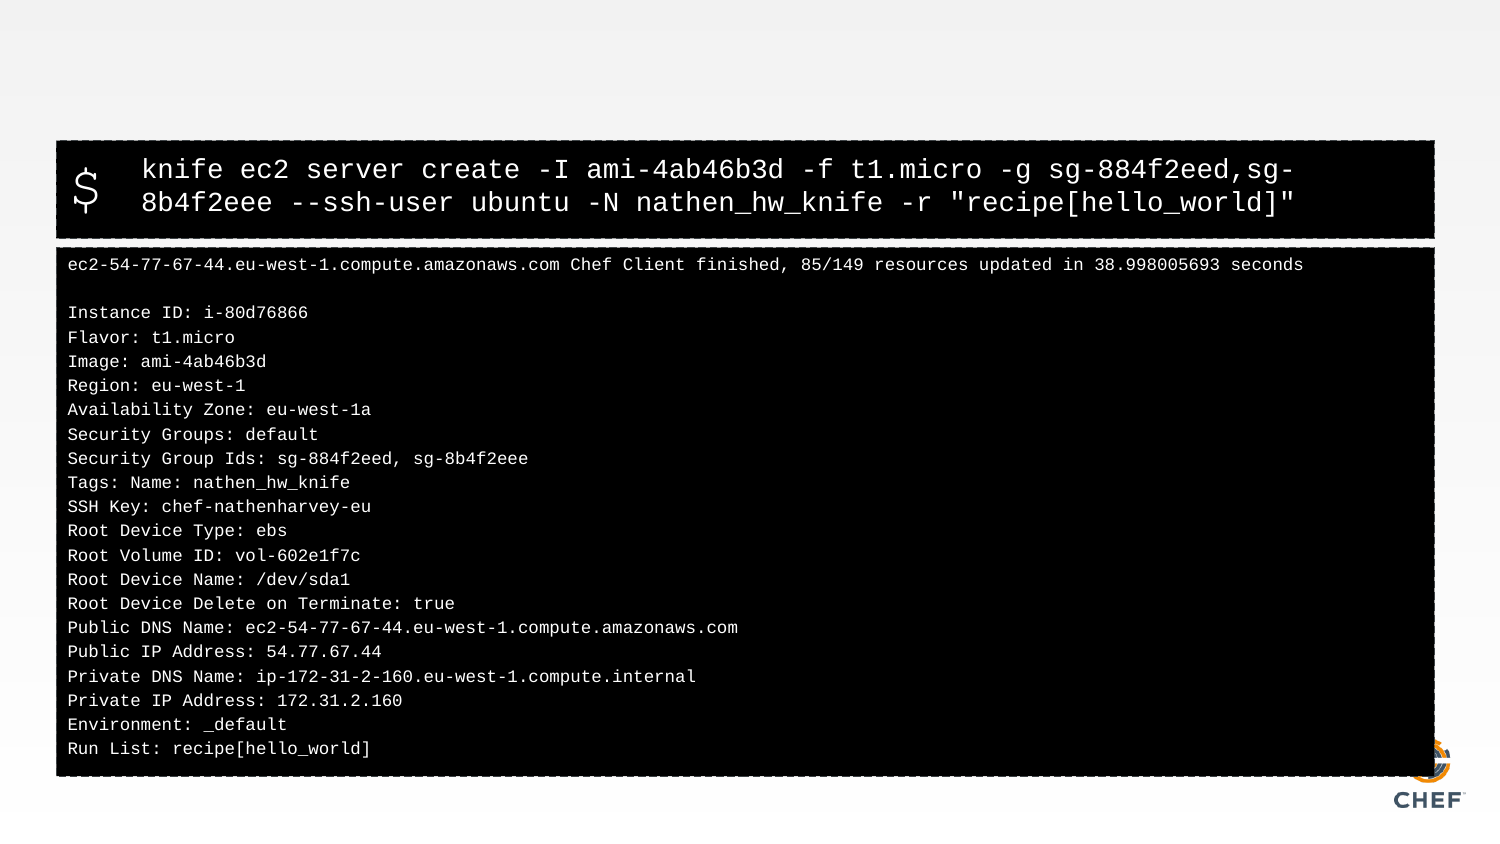

#
knife ec2 server create -I ami-4ab46b3d -f t1.micro -g sg-884f2eed,sg-8b4f2eee --ssh-user ubuntu -N nathen_hw_knife -r "recipe[hello_world]"
ec2-54-77-67-44.eu-west-1.compute.amazonaws.com Chef Client finished, 85/149 resources updated in 38.998005693 seconds

Instance ID: i-80d76866
Flavor: t1.micro
Image: ami-4ab46b3d
Region: eu-west-1
Availability Zone: eu-west-1a
Security Groups: default
Security Group Ids: sg-884f2eed, sg-8b4f2eee
Tags: Name: nathen_hw_knife
SSH Key: chef-nathenharvey-eu
Root Device Type: ebs
Root Volume ID: vol-602e1f7c
Root Device Name: /dev/sda1
Root Device Delete on Terminate: true
Public DNS Name: ec2-54-77-67-44.eu-west-1.compute.amazonaws.com
Public IP Address: 54.77.67.44
Private DNS Name: ip-172-31-2-160.eu-west-1.compute.internal
Private IP Address: 172.31.2.160
Environment: _default
Run List: recipe[hello_world]